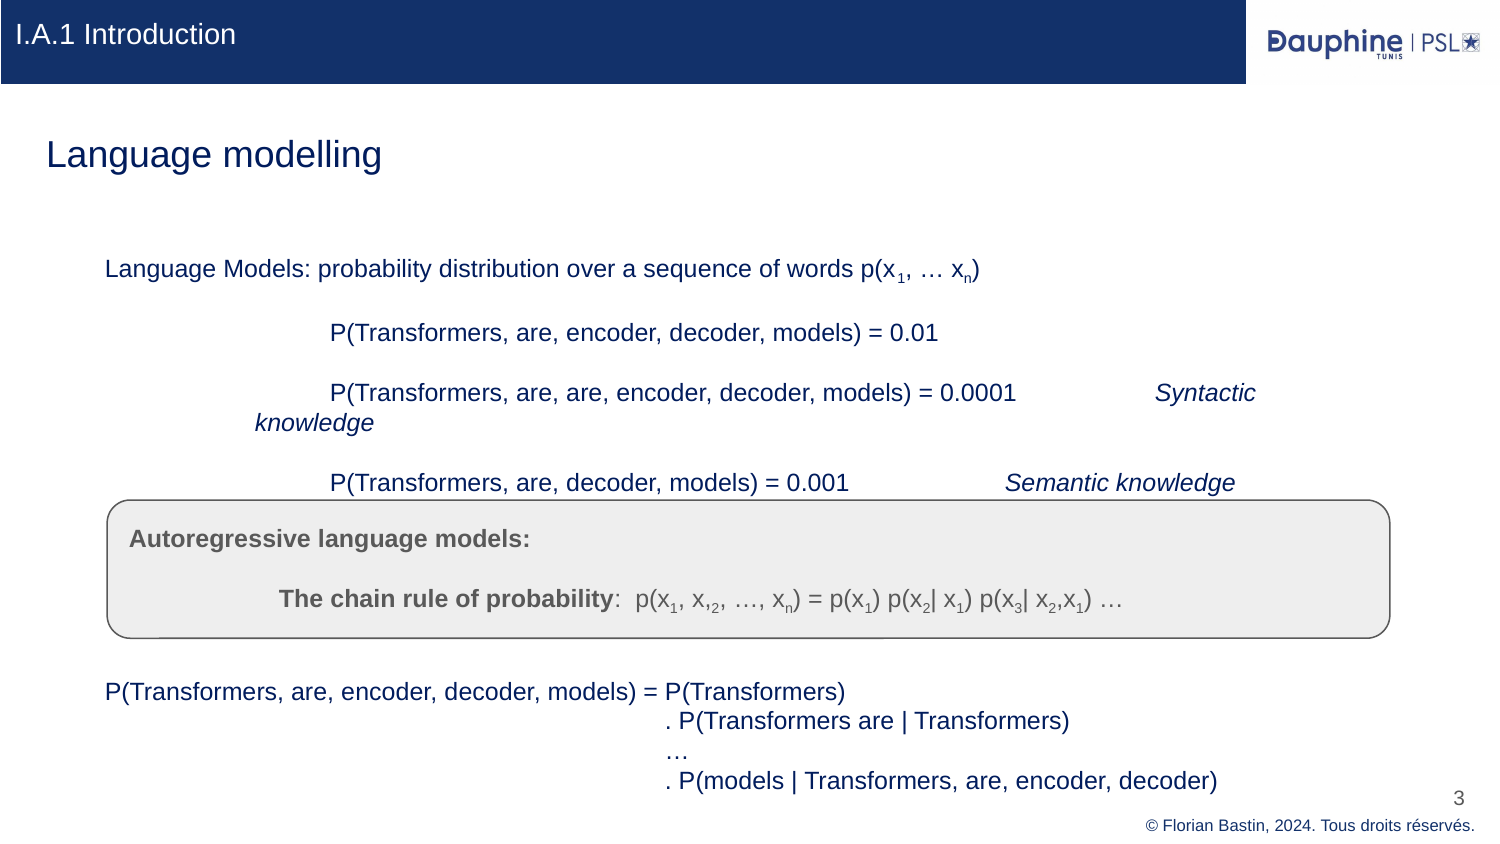

# I.A.1 Introduction
Language modelling
Language Models: probability distribution over a sequence of words p(x1, … xn)

P(Transformers, are, encoder, decoder, models) = 0.01

P(Transformers, are, are, encoder, decoder, models) = 0.0001  	Syntactic knowledge

P(Transformers, are, decoder, models) = 0.001 	Semantic knowledge

Autoregressive language models:

The chain rule of probability:  p(x1, x,2, …, xn) = p(x1) p(x2| x1) p(x3| x2,x1) …
P(Transformers, are, encoder, decoder, models) = P(Transformers)
     . P(Transformers are | Transformers)
     …
     . P(models | Transformers, are, encoder, decoder)

3